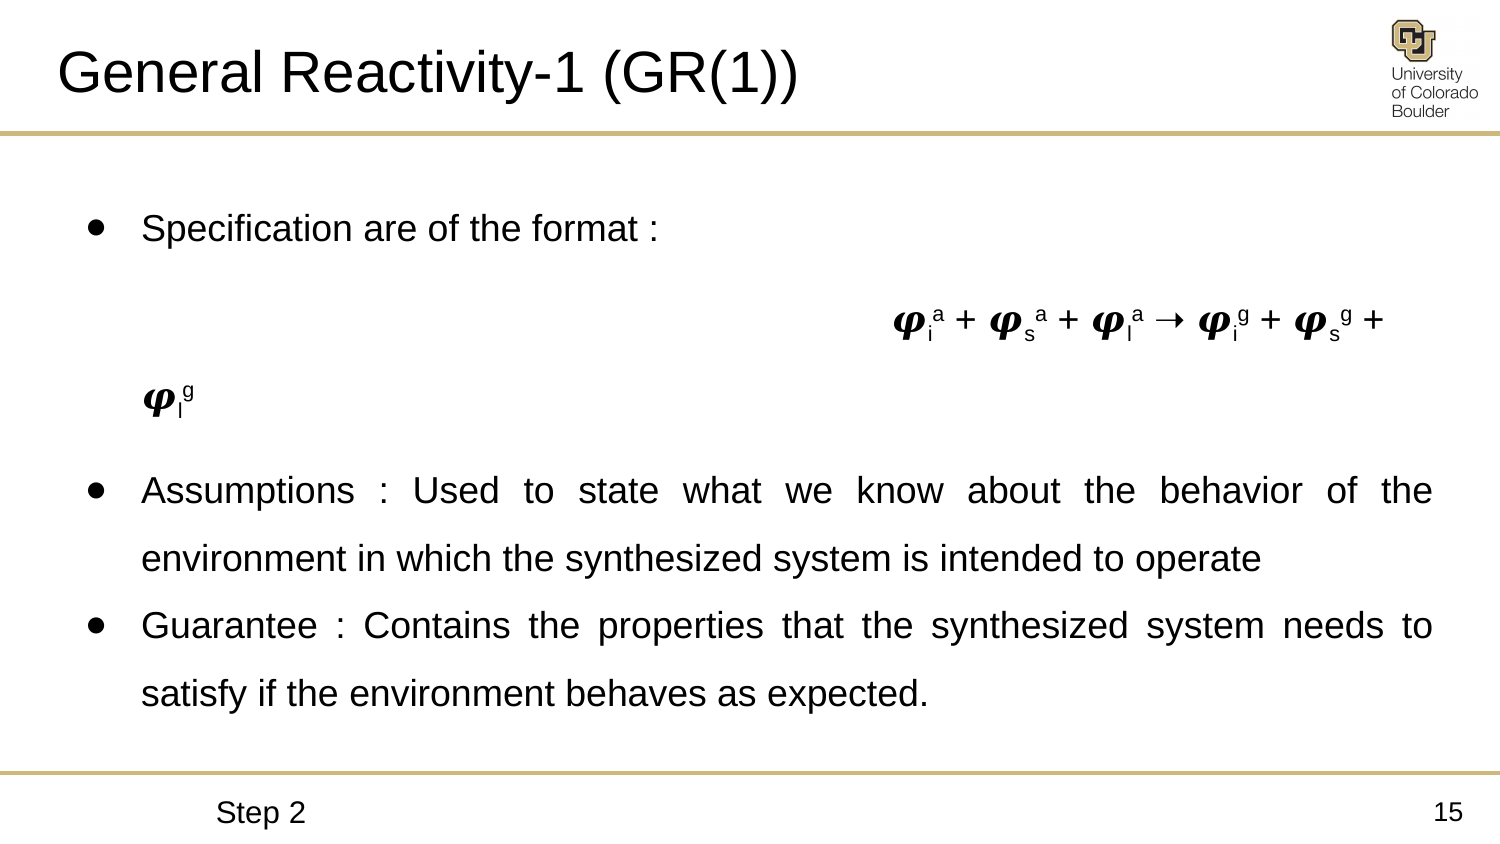

# General Reactivity-1 (GR(1))
Specification are of the format :
					𝝋ia + 𝝋sa + 𝝋la ➝ 𝝋ig + 𝝋sg + 𝝋lg
Assumptions : Used to state what we know about the behavior of the environment in which the synthesized system is intended to operate
Guarantee : Contains the properties that the synthesized system needs to satisfy if the environment behaves as expected.
15
Step 2